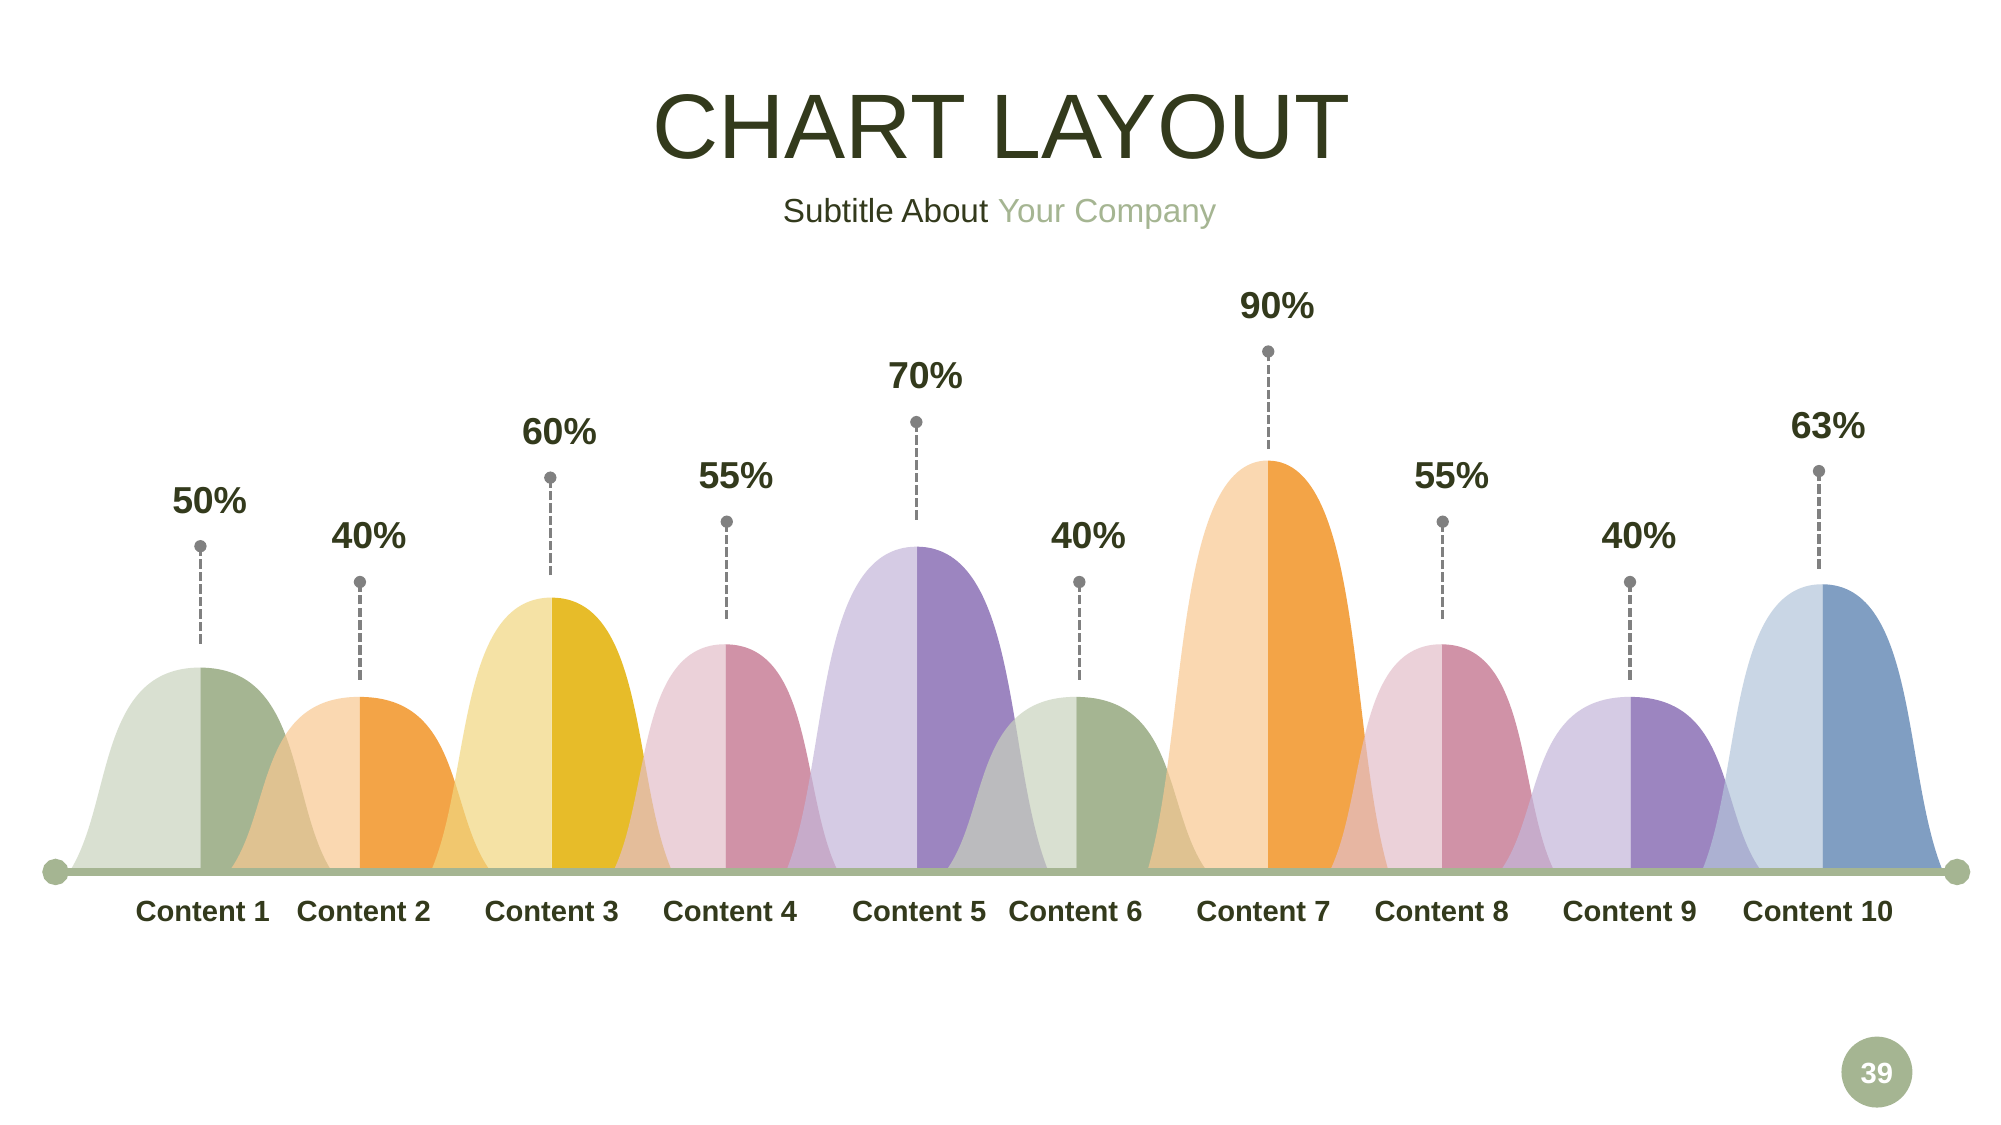

# CHART LAYOUT
90%
70%
63%
60%
55%
55%

50%
40%
40%
40%

Content 1
Content 2
Content 3
Content 4
Content 5
Content 6
Content 7
Content 8
Content 9
Content 10